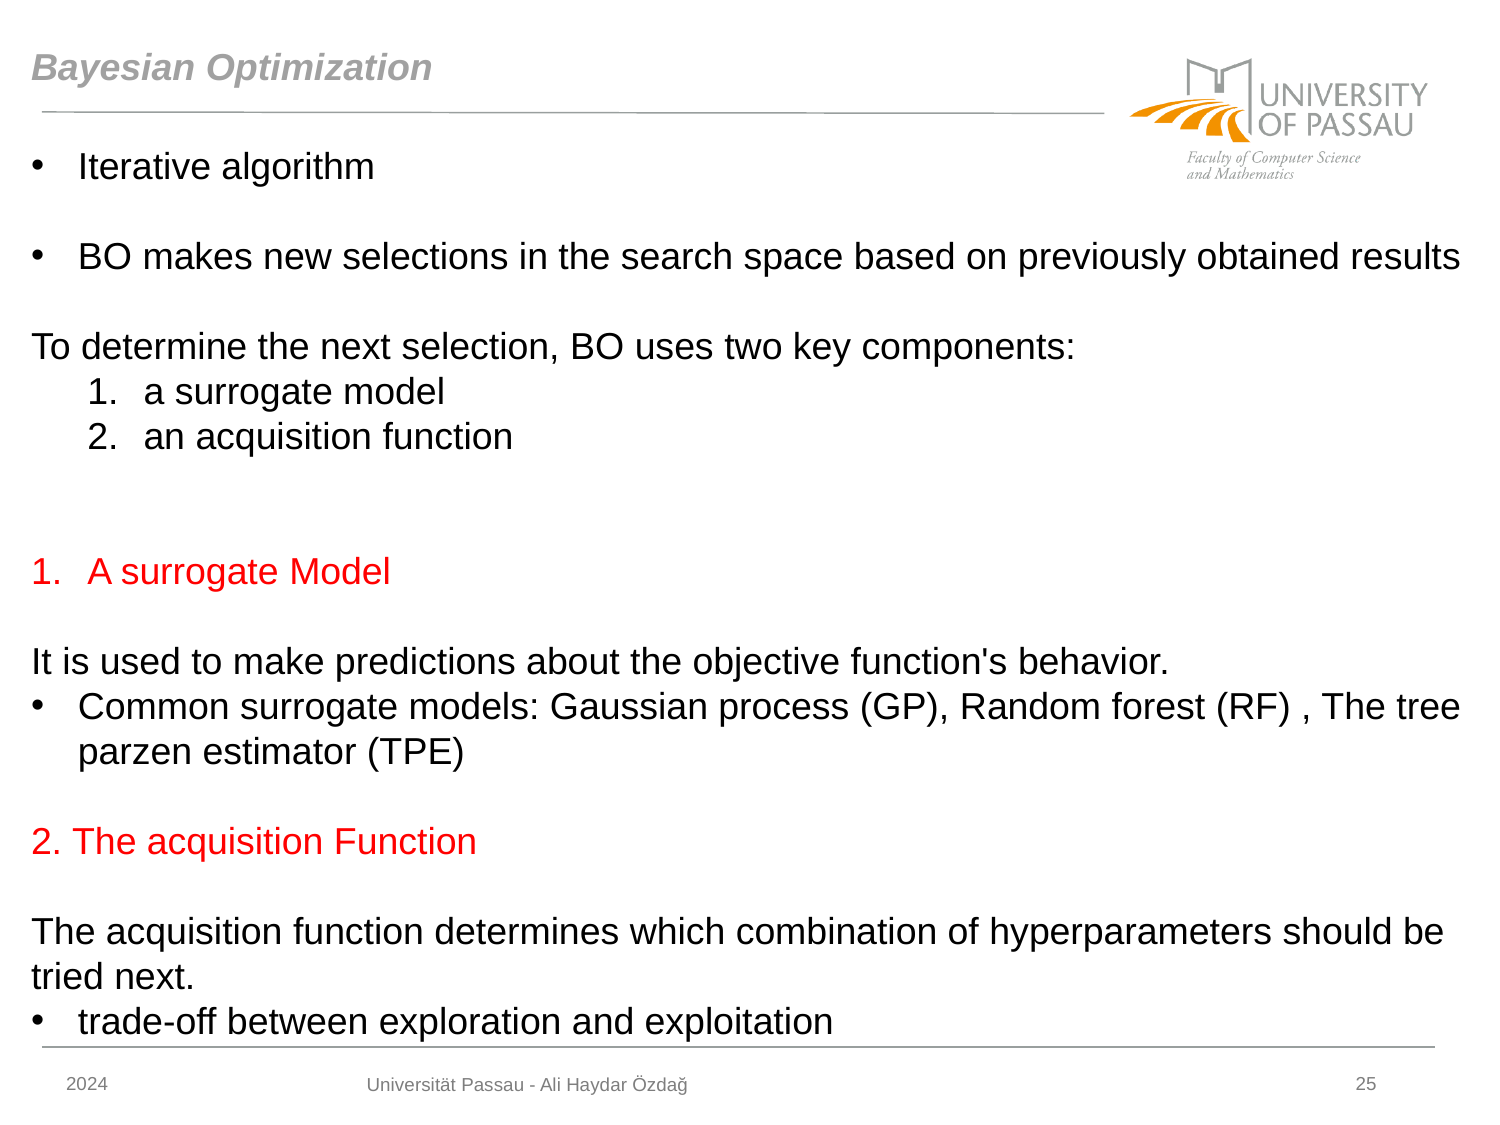

# Bayesian Optimization
Iterative algorithm

BO makes new selections in the search space based on previously obtained results

To determine the next selection, BO uses two key components:
a surrogate model
an acquisition function

A surrogate Model

It is used to make predictions about the objective function's behavior.
Common surrogate models: Gaussian process (GP), Random forest (RF) , The tree parzen estimator (TPE)

2. The acquisition Function

The acquisition function determines which combination of hyperparameters should be tried next.
trade-off between exploration and exploitation

2024
25
Universität Passau - Ali Haydar Özdağ